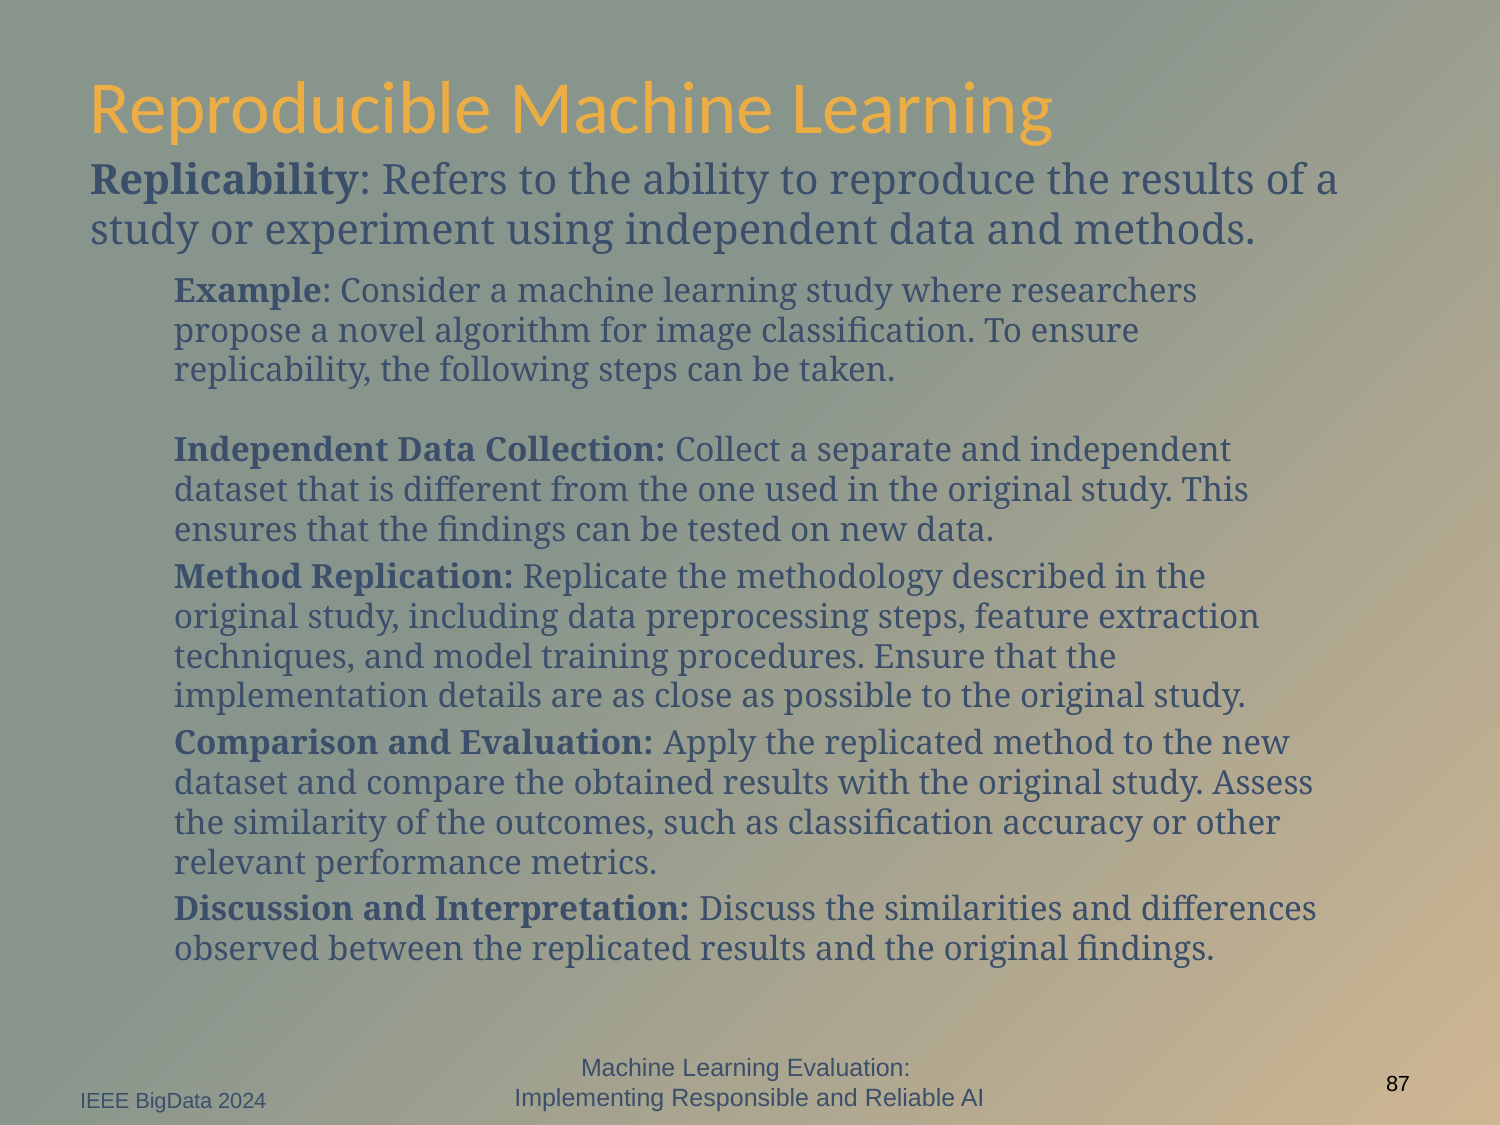

# Reproducible Machine Learning
Replicability: Refers to the ability to reproduce the results of a study or experiment using independent data and methods.
Example: Consider a machine learning study where researchers propose a novel algorithm for image classification. To ensure replicability, the following steps can be taken.
Independent Data Collection: Collect a separate and independent dataset that is different from the one used in the original study. This ensures that the findings can be tested on new data.
Method Replication: Replicate the methodology described in the original study, including data preprocessing steps, feature extraction techniques, and model training procedures. Ensure that the implementation details are as close as possible to the original study.
Comparison and Evaluation: Apply the replicated method to the new dataset and compare the obtained results with the original study. Assess the similarity of the outcomes, such as classification accuracy or other relevant performance metrics.
Discussion and Interpretation: Discuss the similarities and differences observed between the replicated results and the original findings.
Machine Learning Evaluation:
Implementing Responsible and Reliable AI
IEEE BigData 2024
87